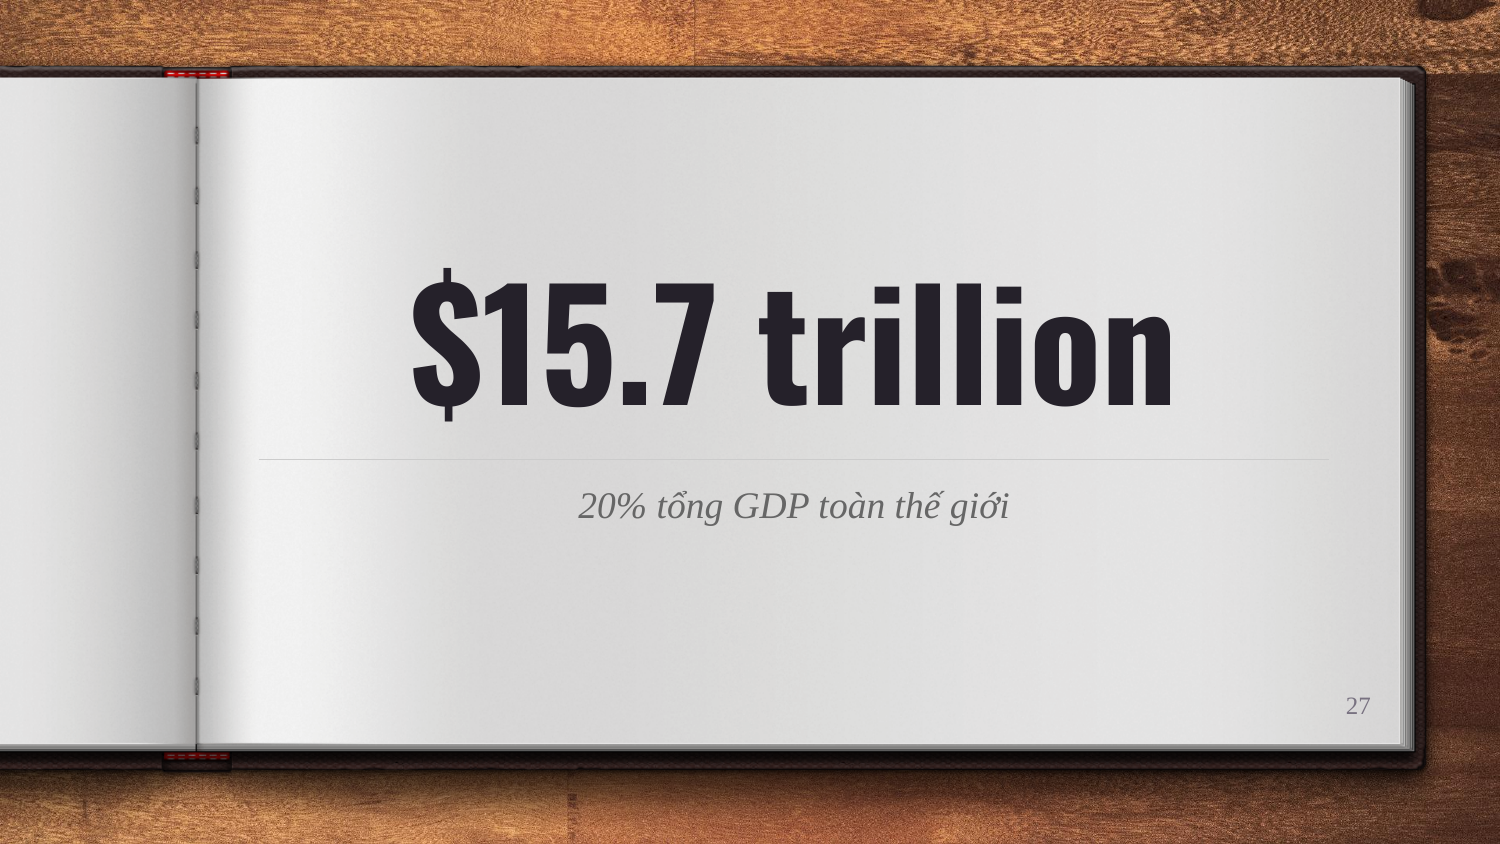

$15.7 trillion
20% tổng GDP toàn thế giới
27